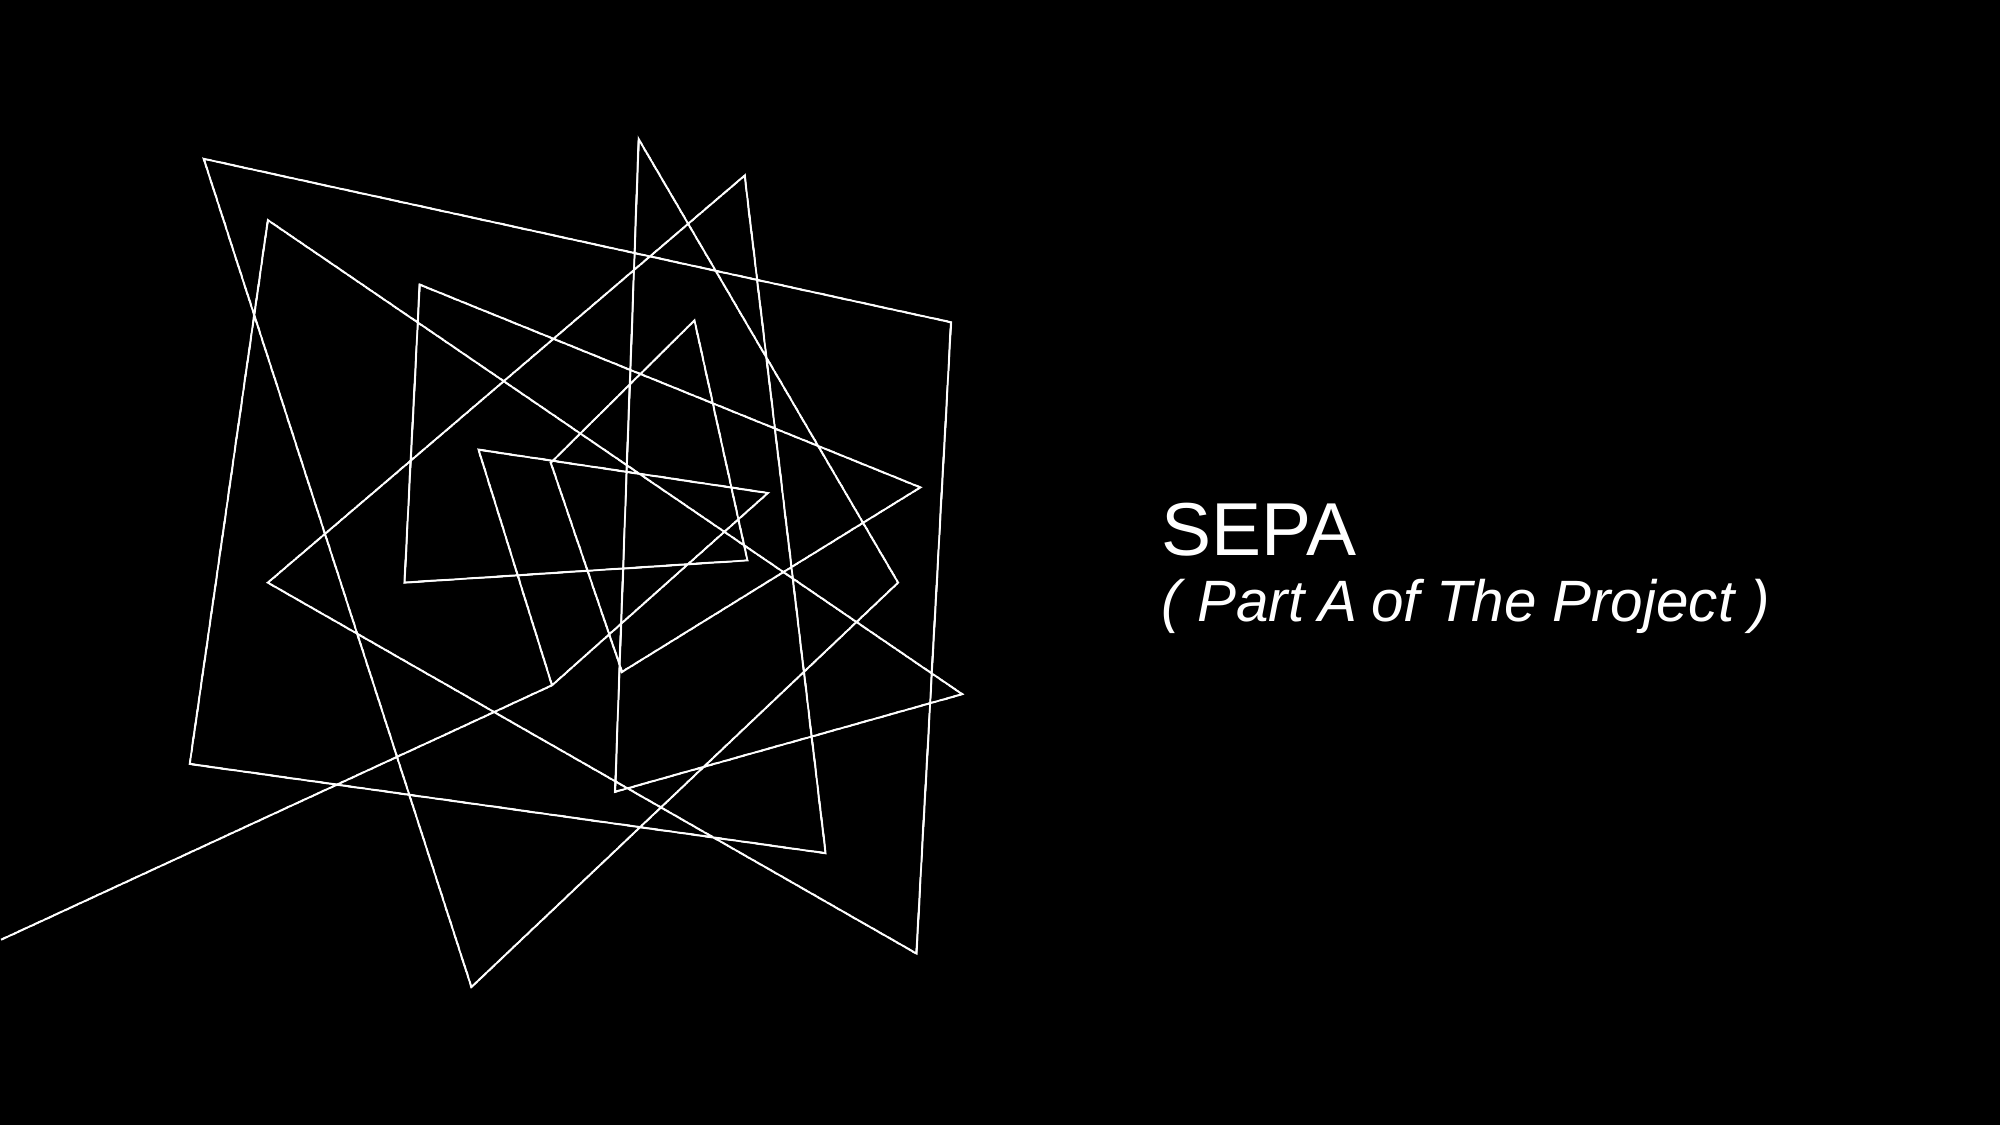

# SEPA ( Part A of The Project )